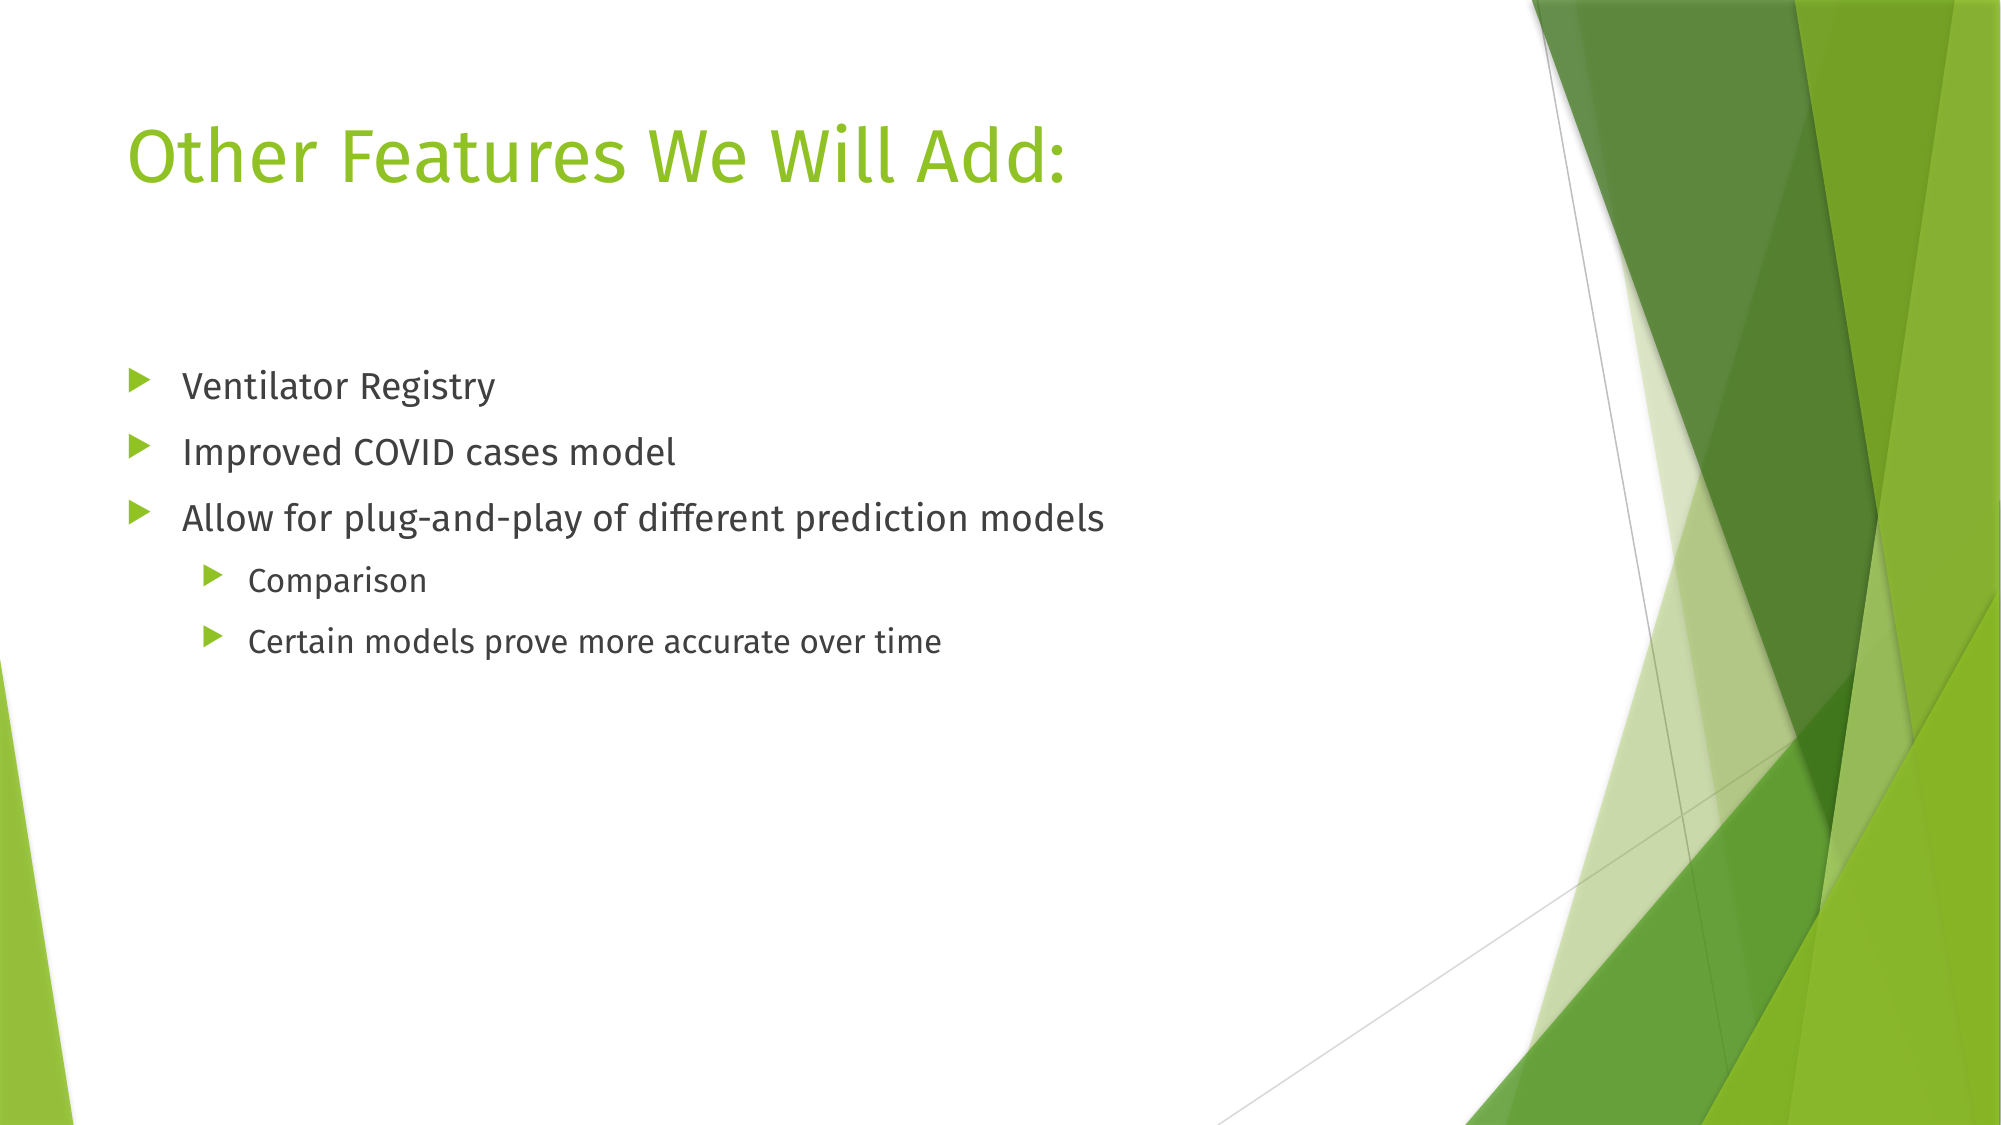

# Other Features We Will Add:
Ventilator Registry
Improved COVID cases model
Allow for plug-and-play of different prediction models
Comparison
Certain models prove more accurate over time